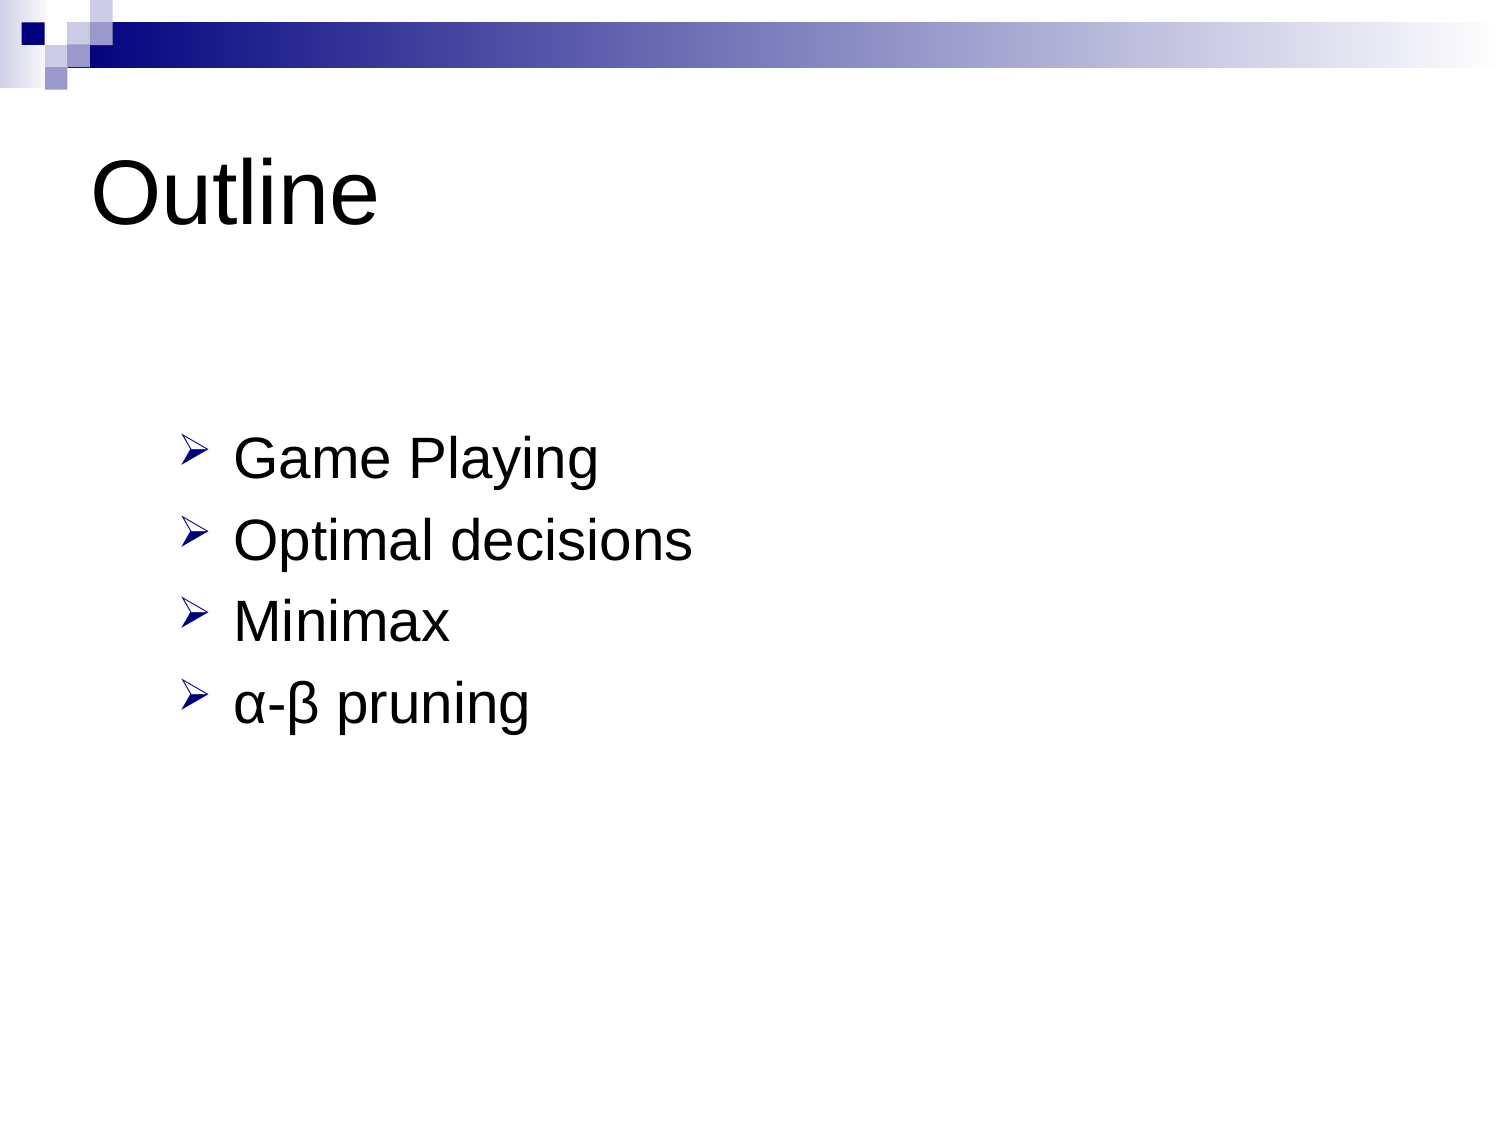

# Outline
Game Playing
Optimal decisions
Minimax
α-β pruning